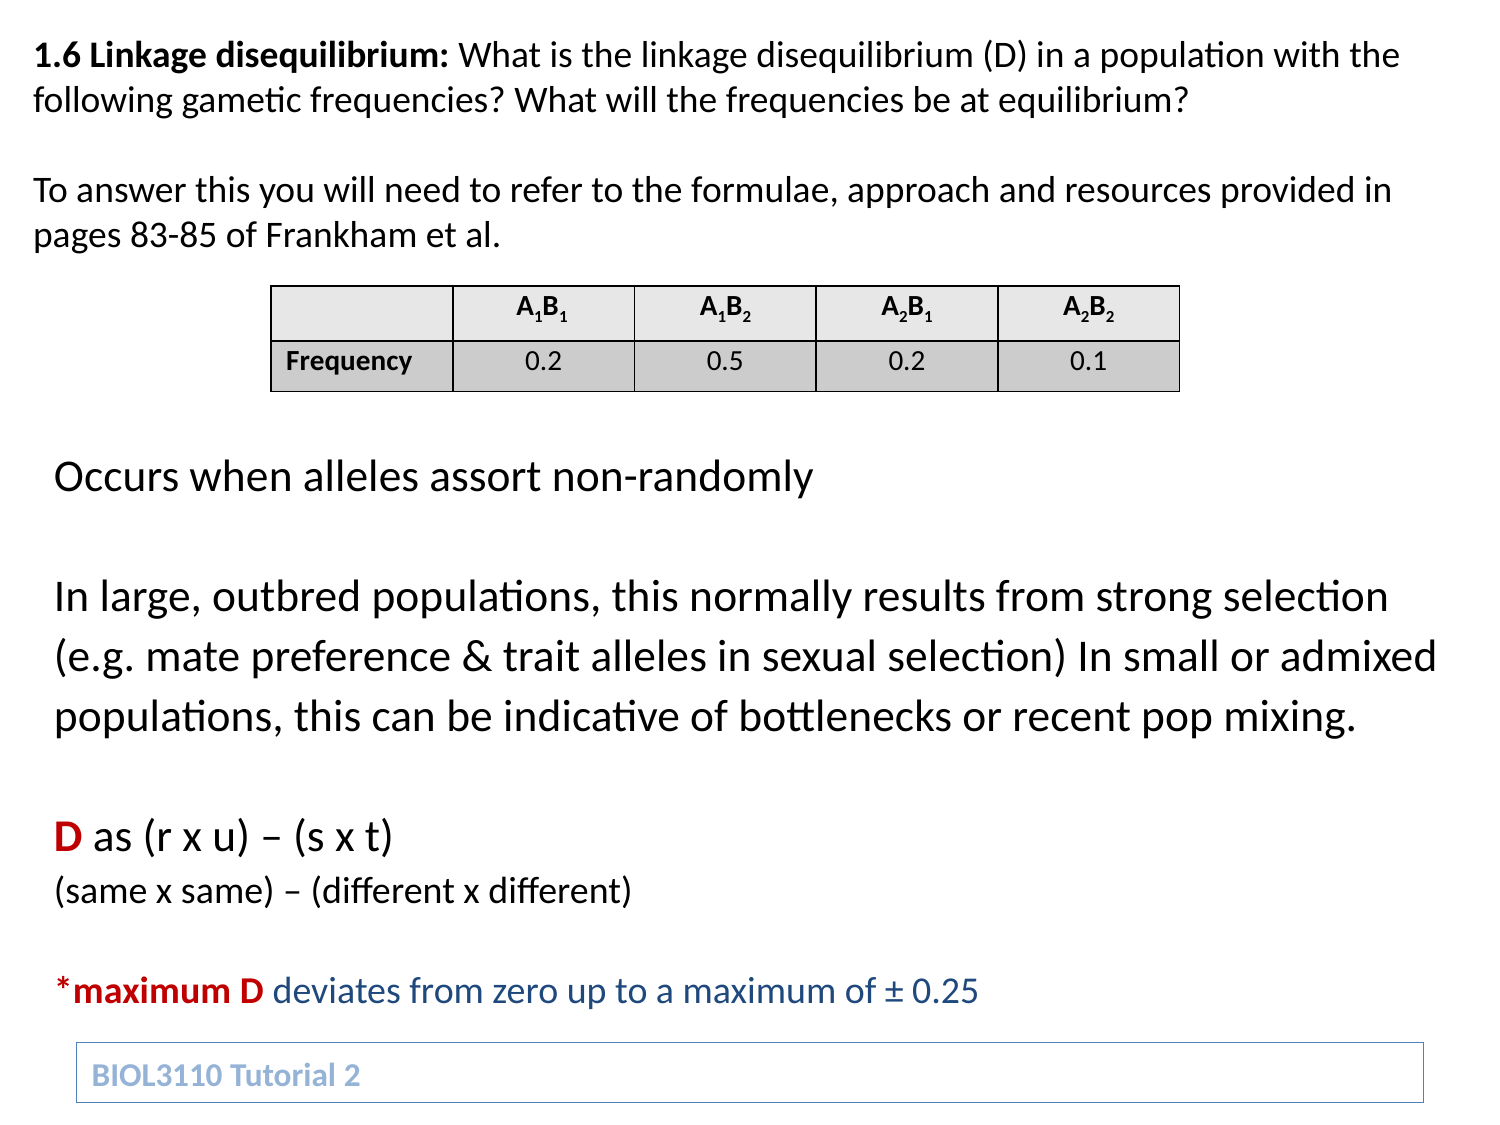

1.6 Linkage disequilibrium: What is the linkage disequilibrium (D) in a population with the following gametic frequencies? What will the frequencies be at equilibrium?

To answer this you will need to refer to the formulae, approach and resources provided in pages 83-85 of Frankham et al.

|  | A1B1 | A1B2 | A2B1 | A2B2 |
| --- | --- | --- | --- | --- |
| Frequency | 0.2 | 0.5 | 0.2 | 0.1 |
Occurs when alleles assort non-randomly

In large, outbred populations, this normally results from strong selection (e.g. mate preference & trait alleles in sexual selection) In small or admixed populations, this can be indicative of bottlenecks or recent pop mixing.

D as (r x u) – (s x t)
(same x same) – (different x different)

*maximum D deviates from zero up to a maximum of ± 0.25

BIOL3110 Tutorial 2